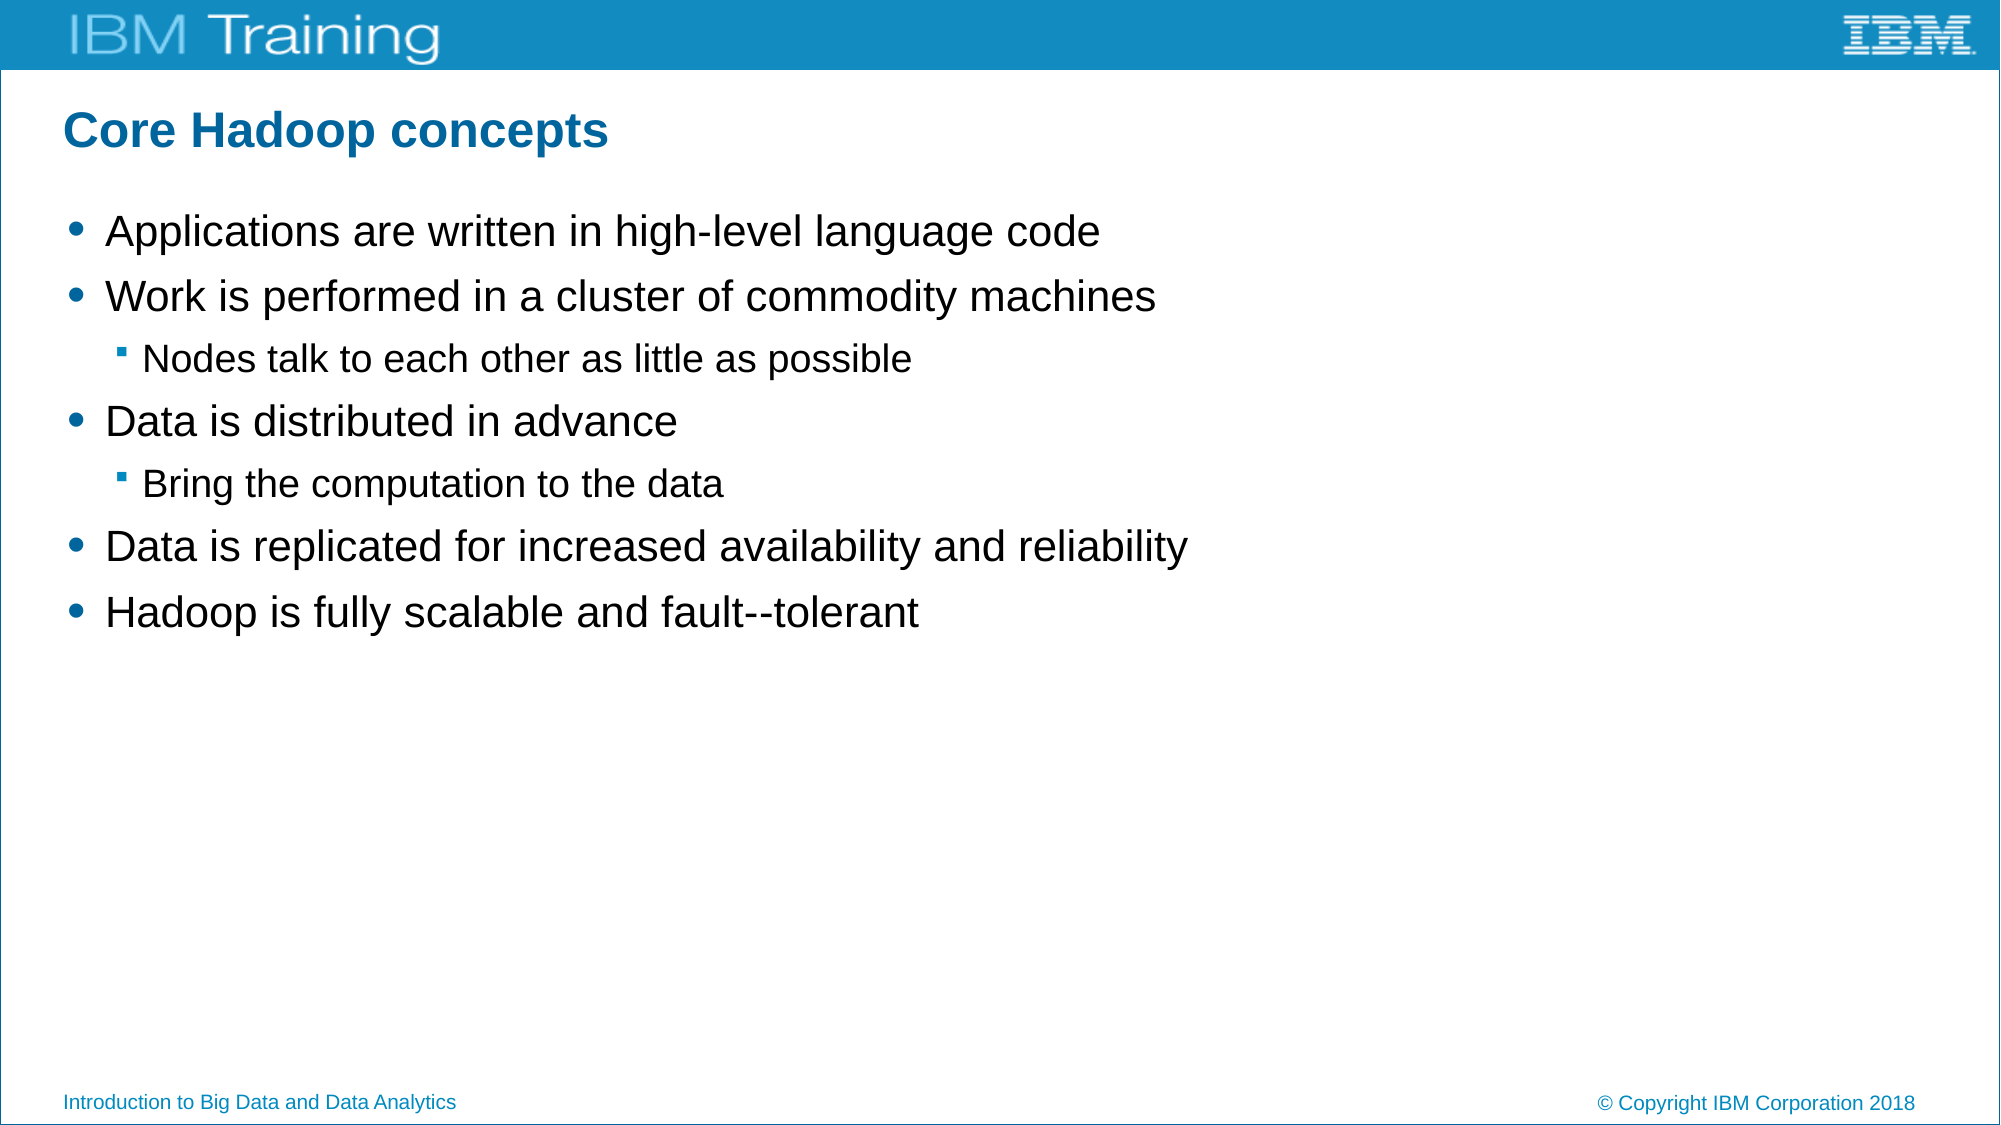

# Core Hadoop concepts
Applications are written in high-­level language code
Work is performed in a cluster of commodity machines
Nodes talk to each other as little as possible
Data is distributed in advance
Bring the computation to the data
Data is replicated for increased availability and reliability
Hadoop is fully scalable and fault-­‐tolerant